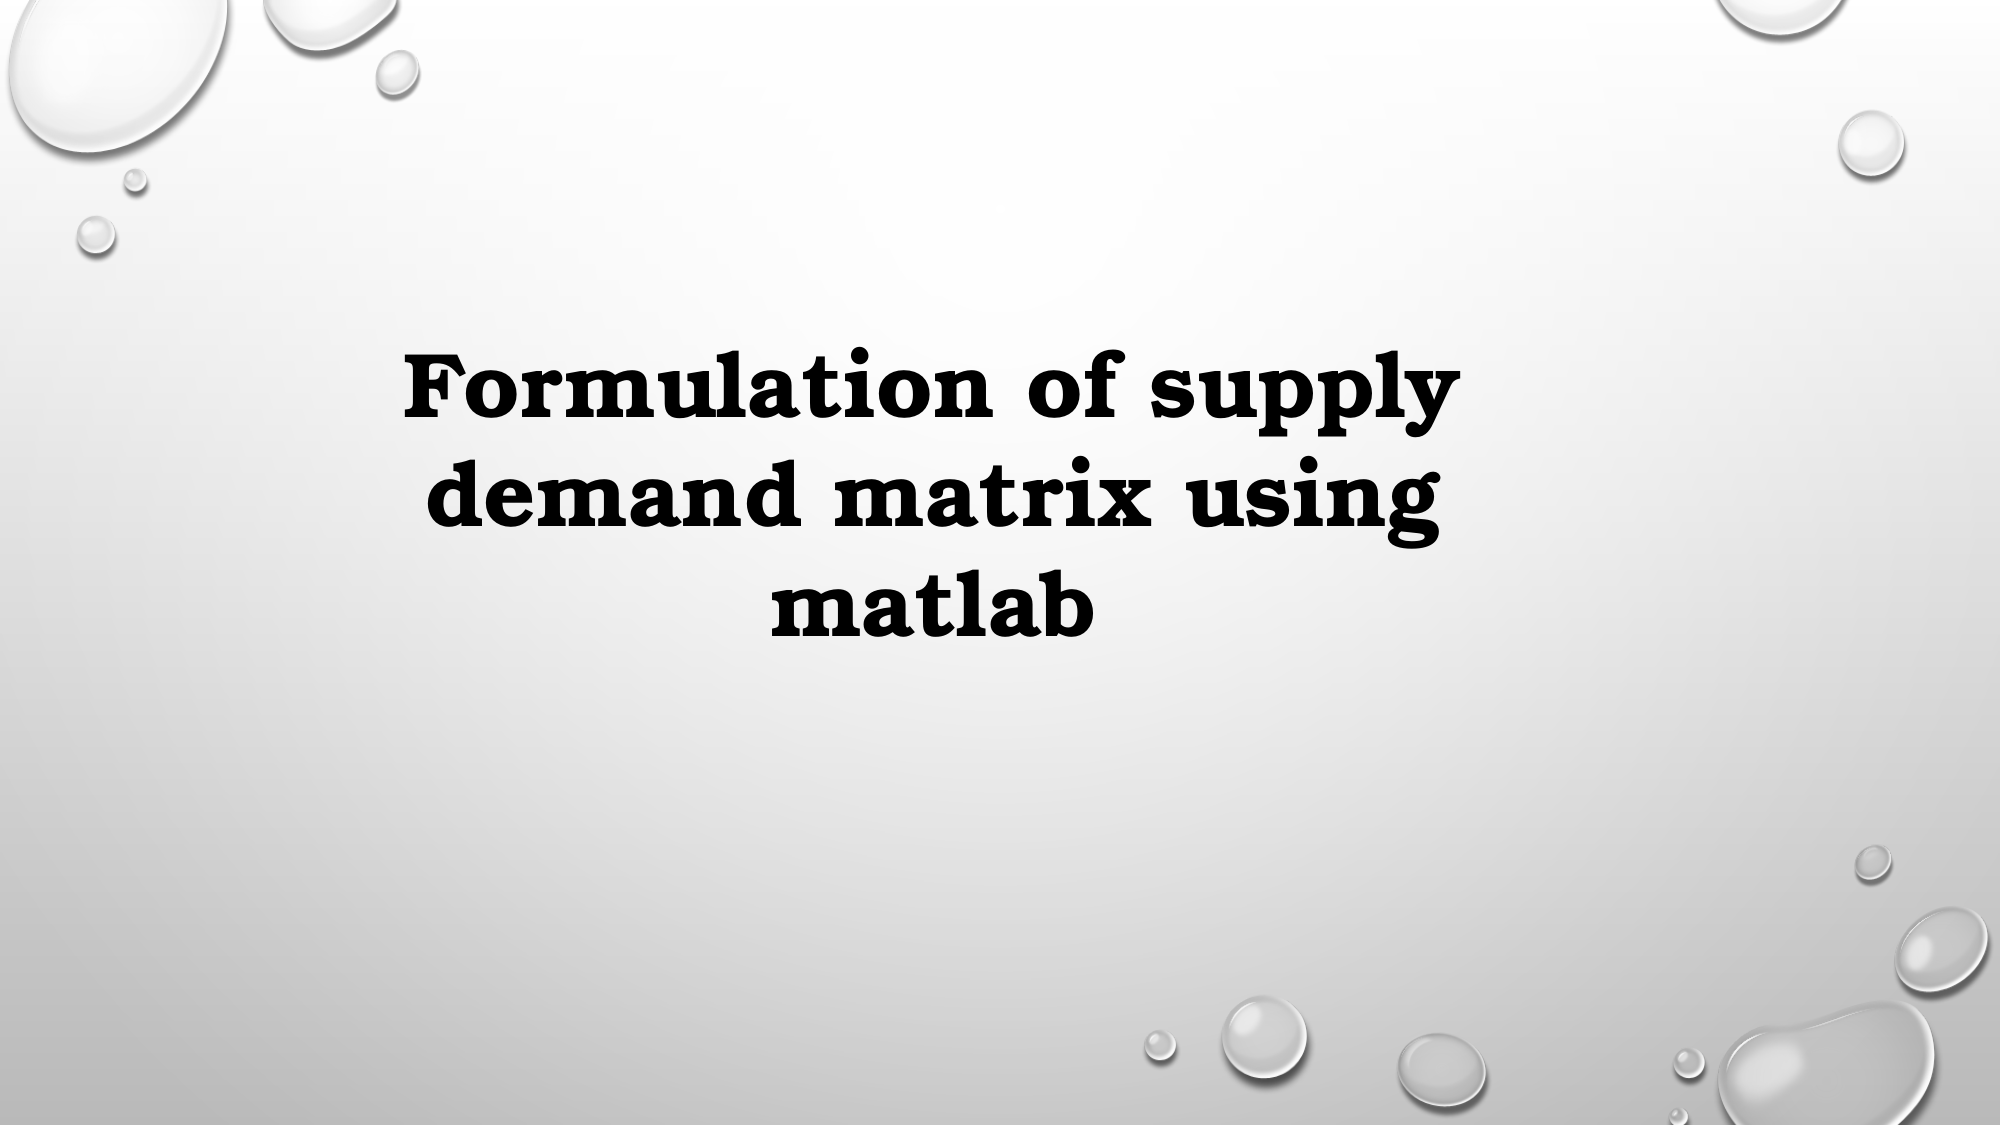

Formulation of supply demand matrix using matlab